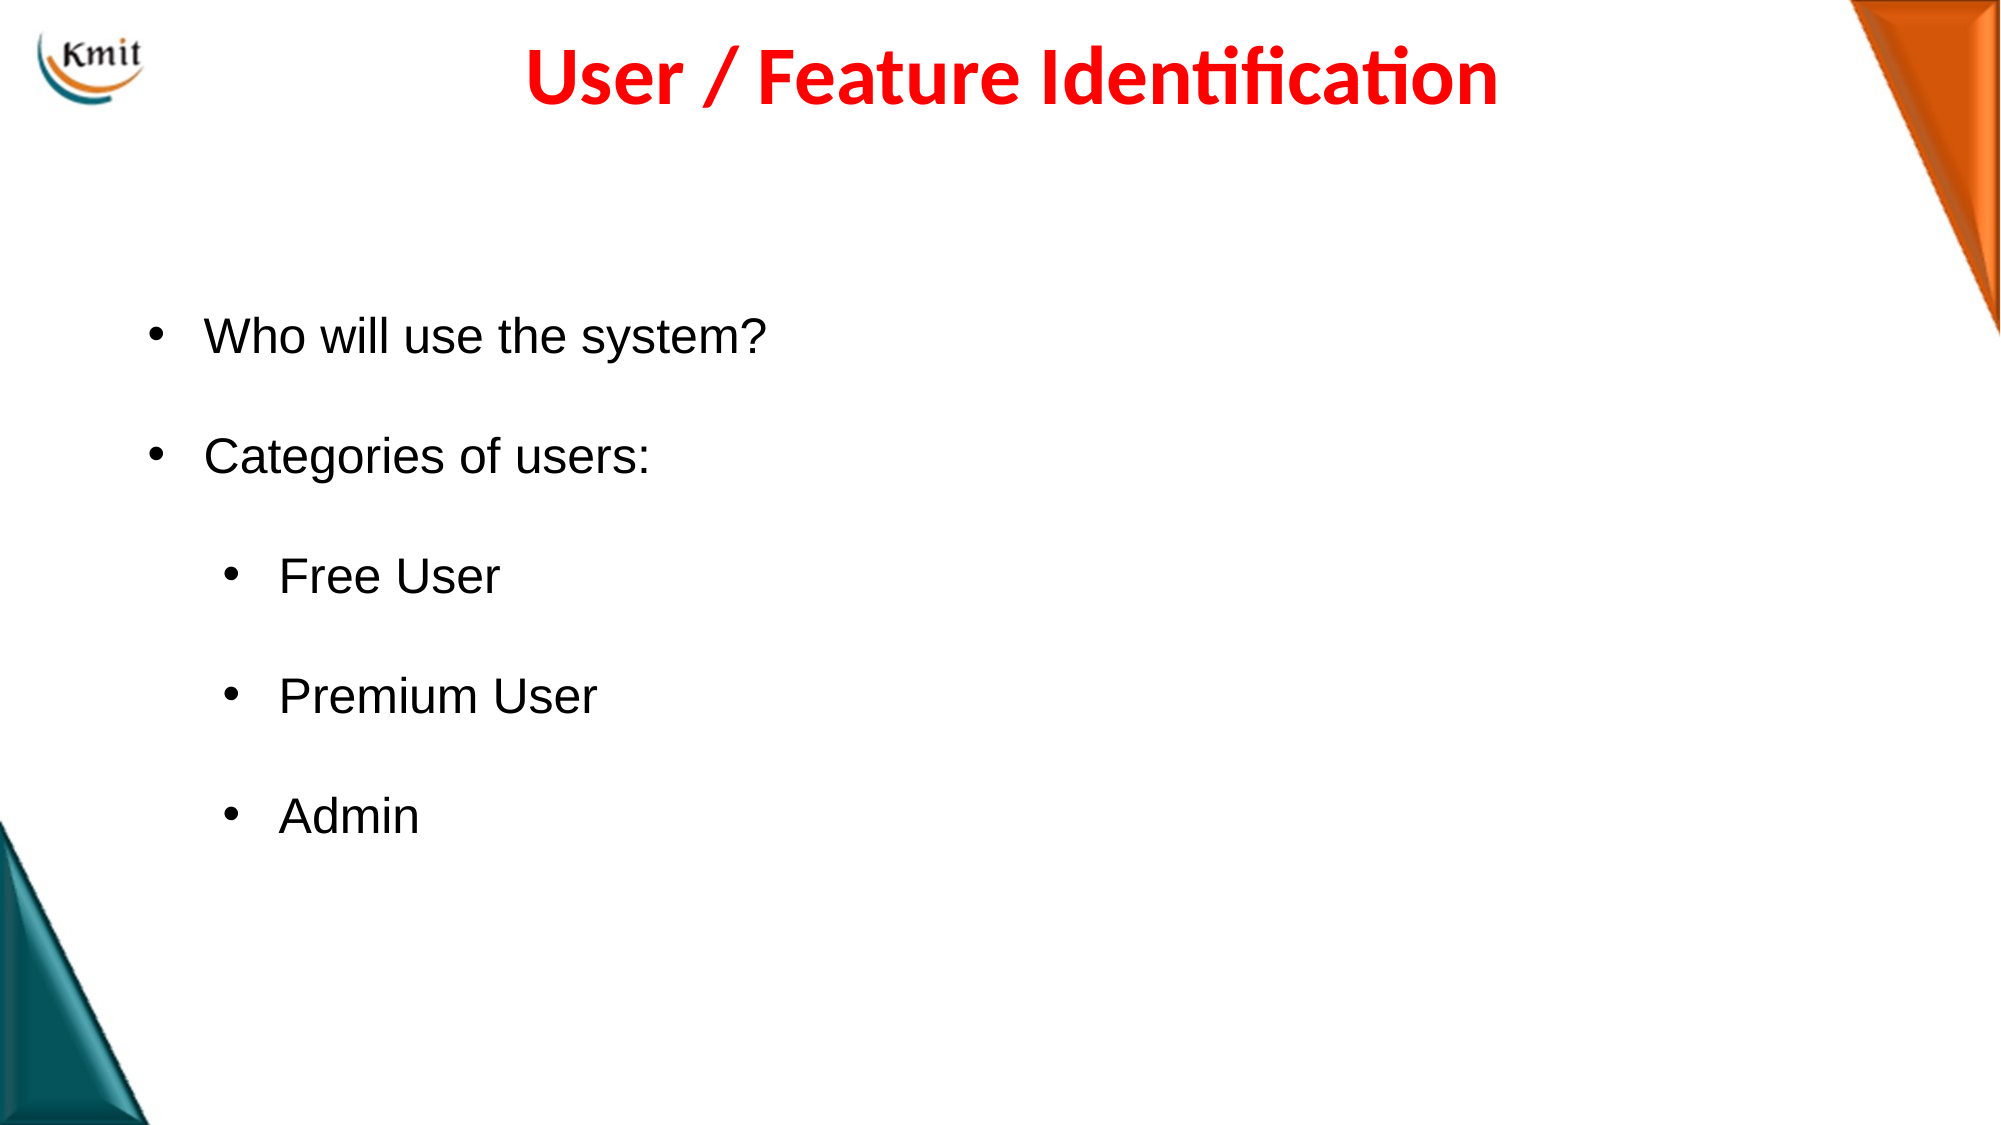

# User / Feature Identification
Who will use the system?
Categories of users:
Free User
Premium User
Admin